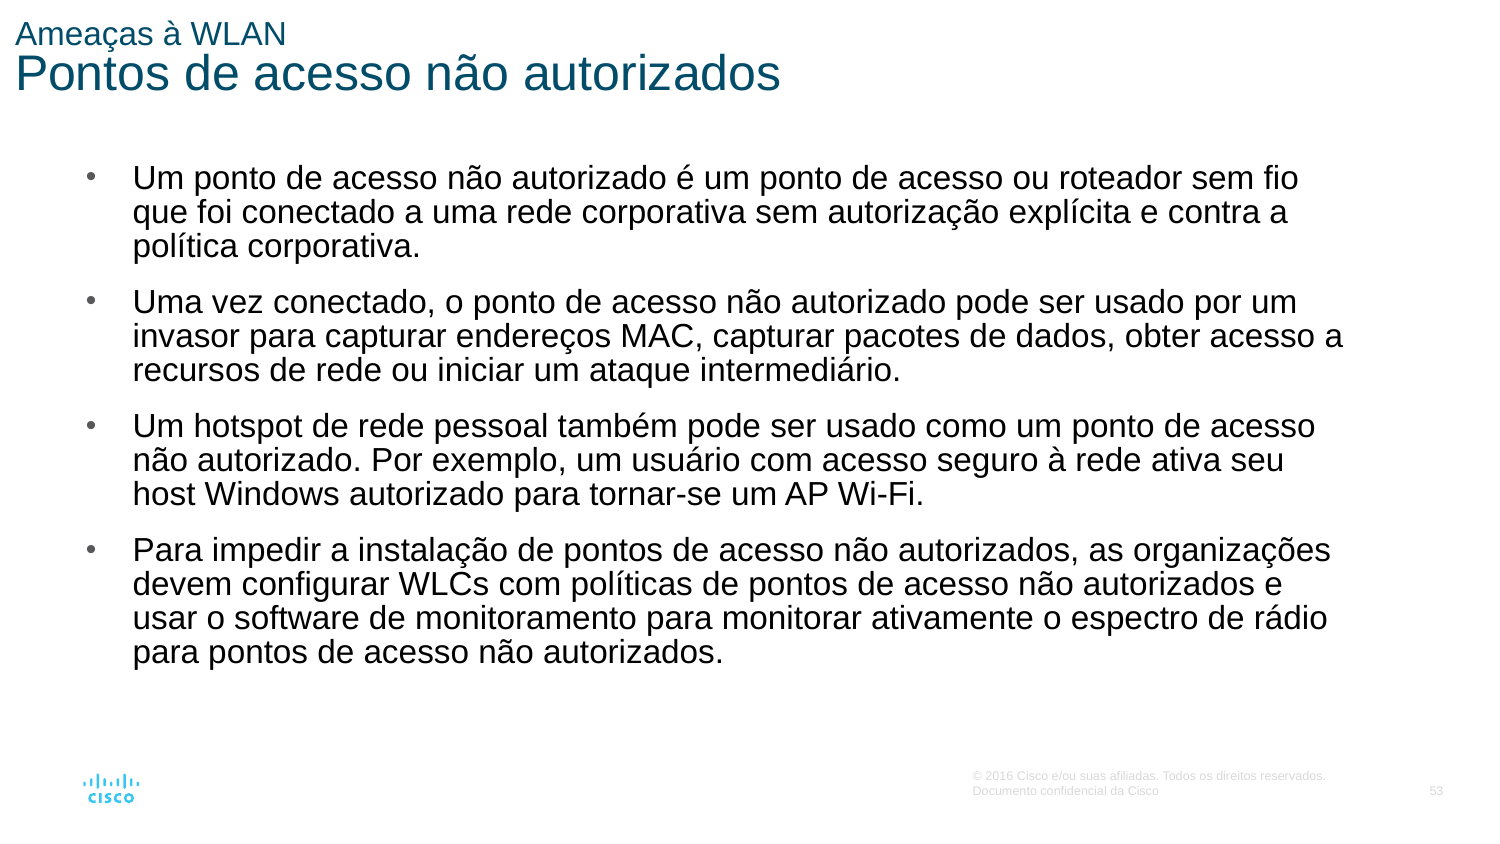

# Ameaças à WLAN Pontos de acesso não autorizados
Um ponto de acesso não autorizado é um ponto de acesso ou roteador sem fio que foi conectado a uma rede corporativa sem autorização explícita e contra a política corporativa.
Uma vez conectado, o ponto de acesso não autorizado pode ser usado por um invasor para capturar endereços MAC, capturar pacotes de dados, obter acesso a recursos de rede ou iniciar um ataque intermediário.
Um hotspot de rede pessoal também pode ser usado como um ponto de acesso não autorizado. Por exemplo, um usuário com acesso seguro à rede ativa seu host Windows autorizado para tornar-se um AP Wi-Fi.
Para impedir a instalação de pontos de acesso não autorizados, as organizações devem configurar WLCs com políticas de pontos de acesso não autorizados e usar o software de monitoramento para monitorar ativamente o espectro de rádio para pontos de acesso não autorizados.